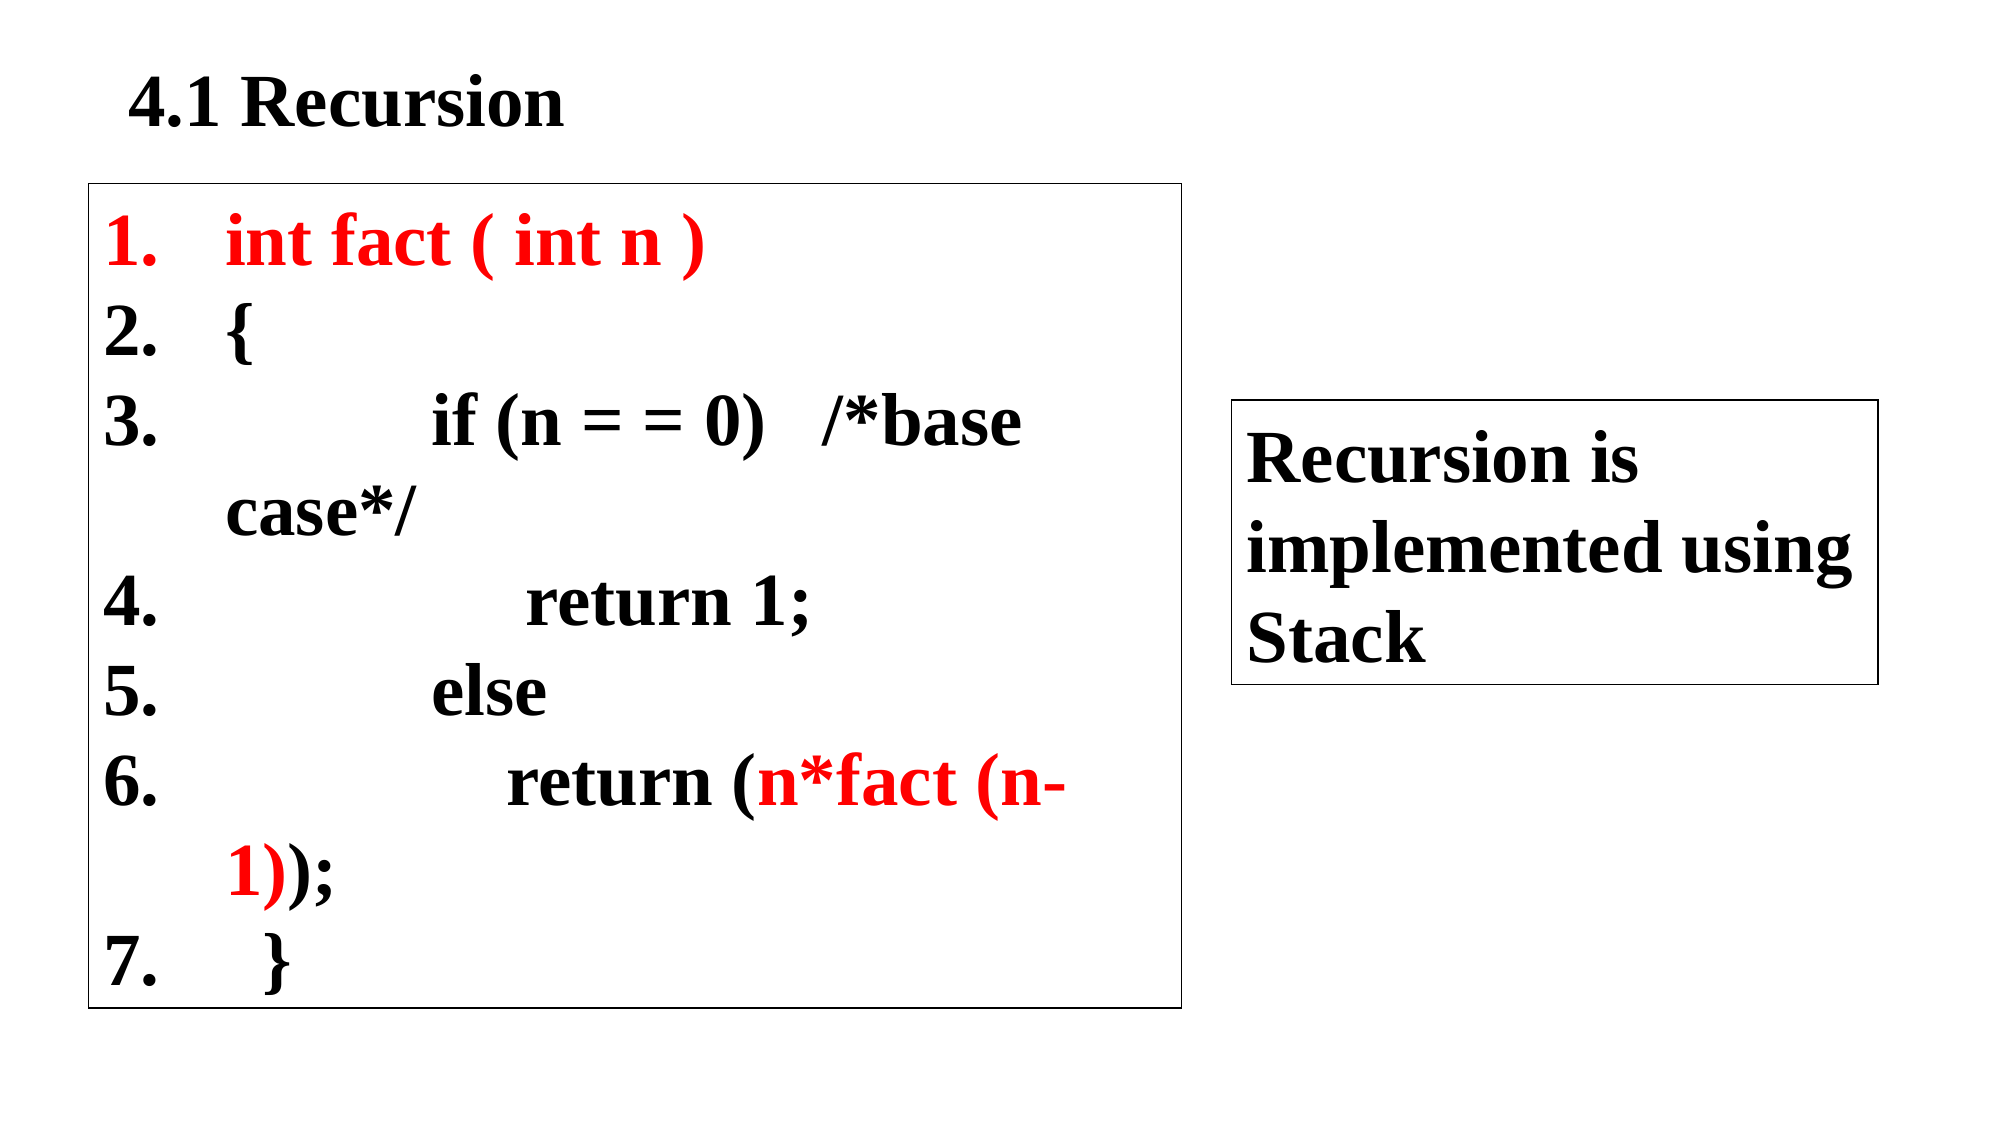

4.1 Recursion
int fact ( int n )
{
	   if (n = = 0)   /*base case*/
	        return 1;
	   else
	       return (n*fact (n-1));
  }
Recursion is implemented using Stack